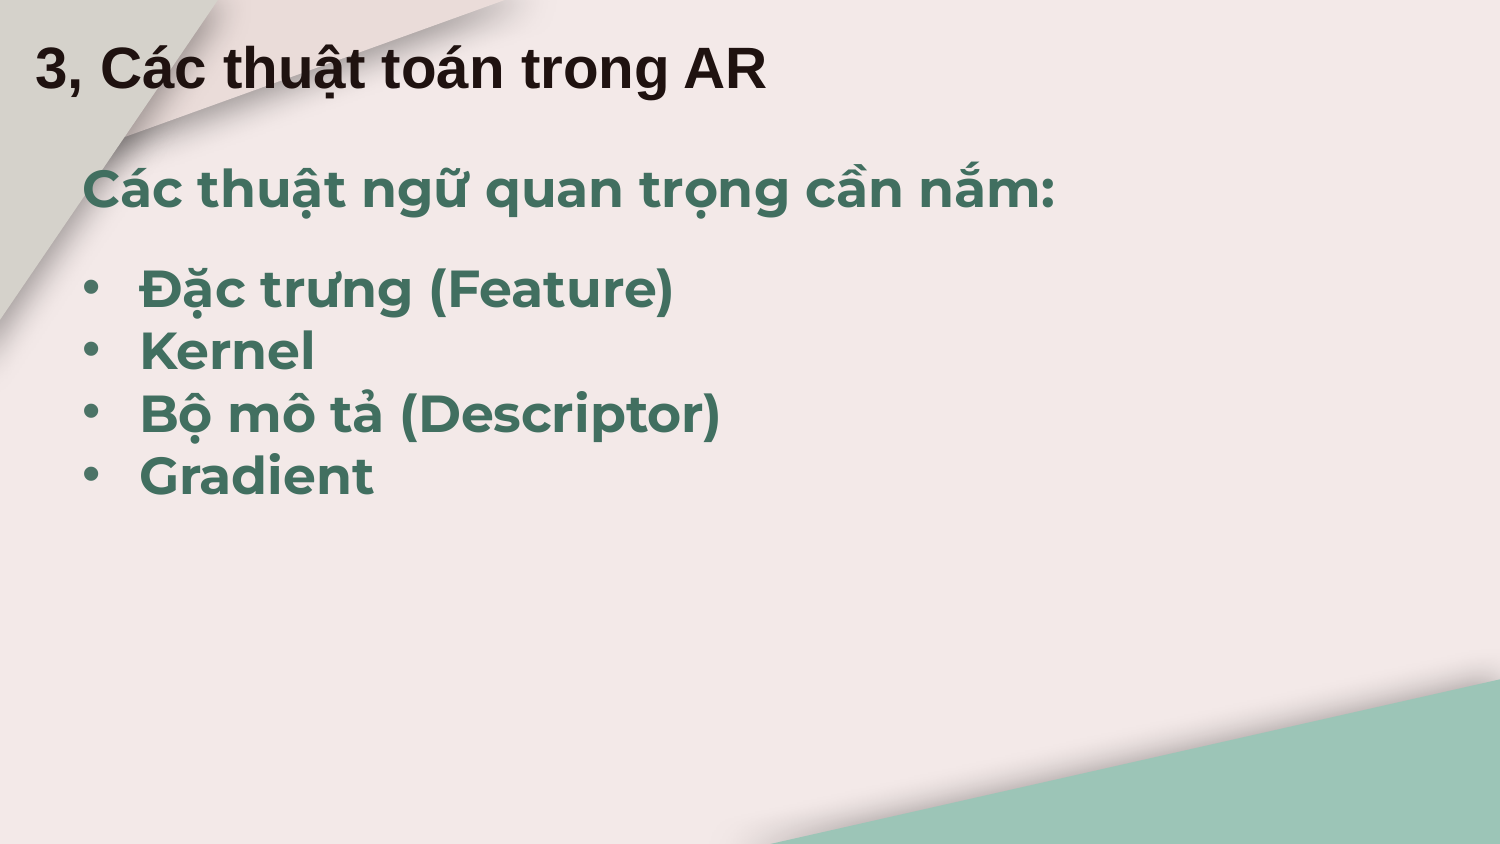

3, Các thuật toán trong AR
Các thuật ngữ quan trọng cần nắm:

Đặc trưng (Feature)
Kernel
Bộ mô tả (Descriptor)
Gradient